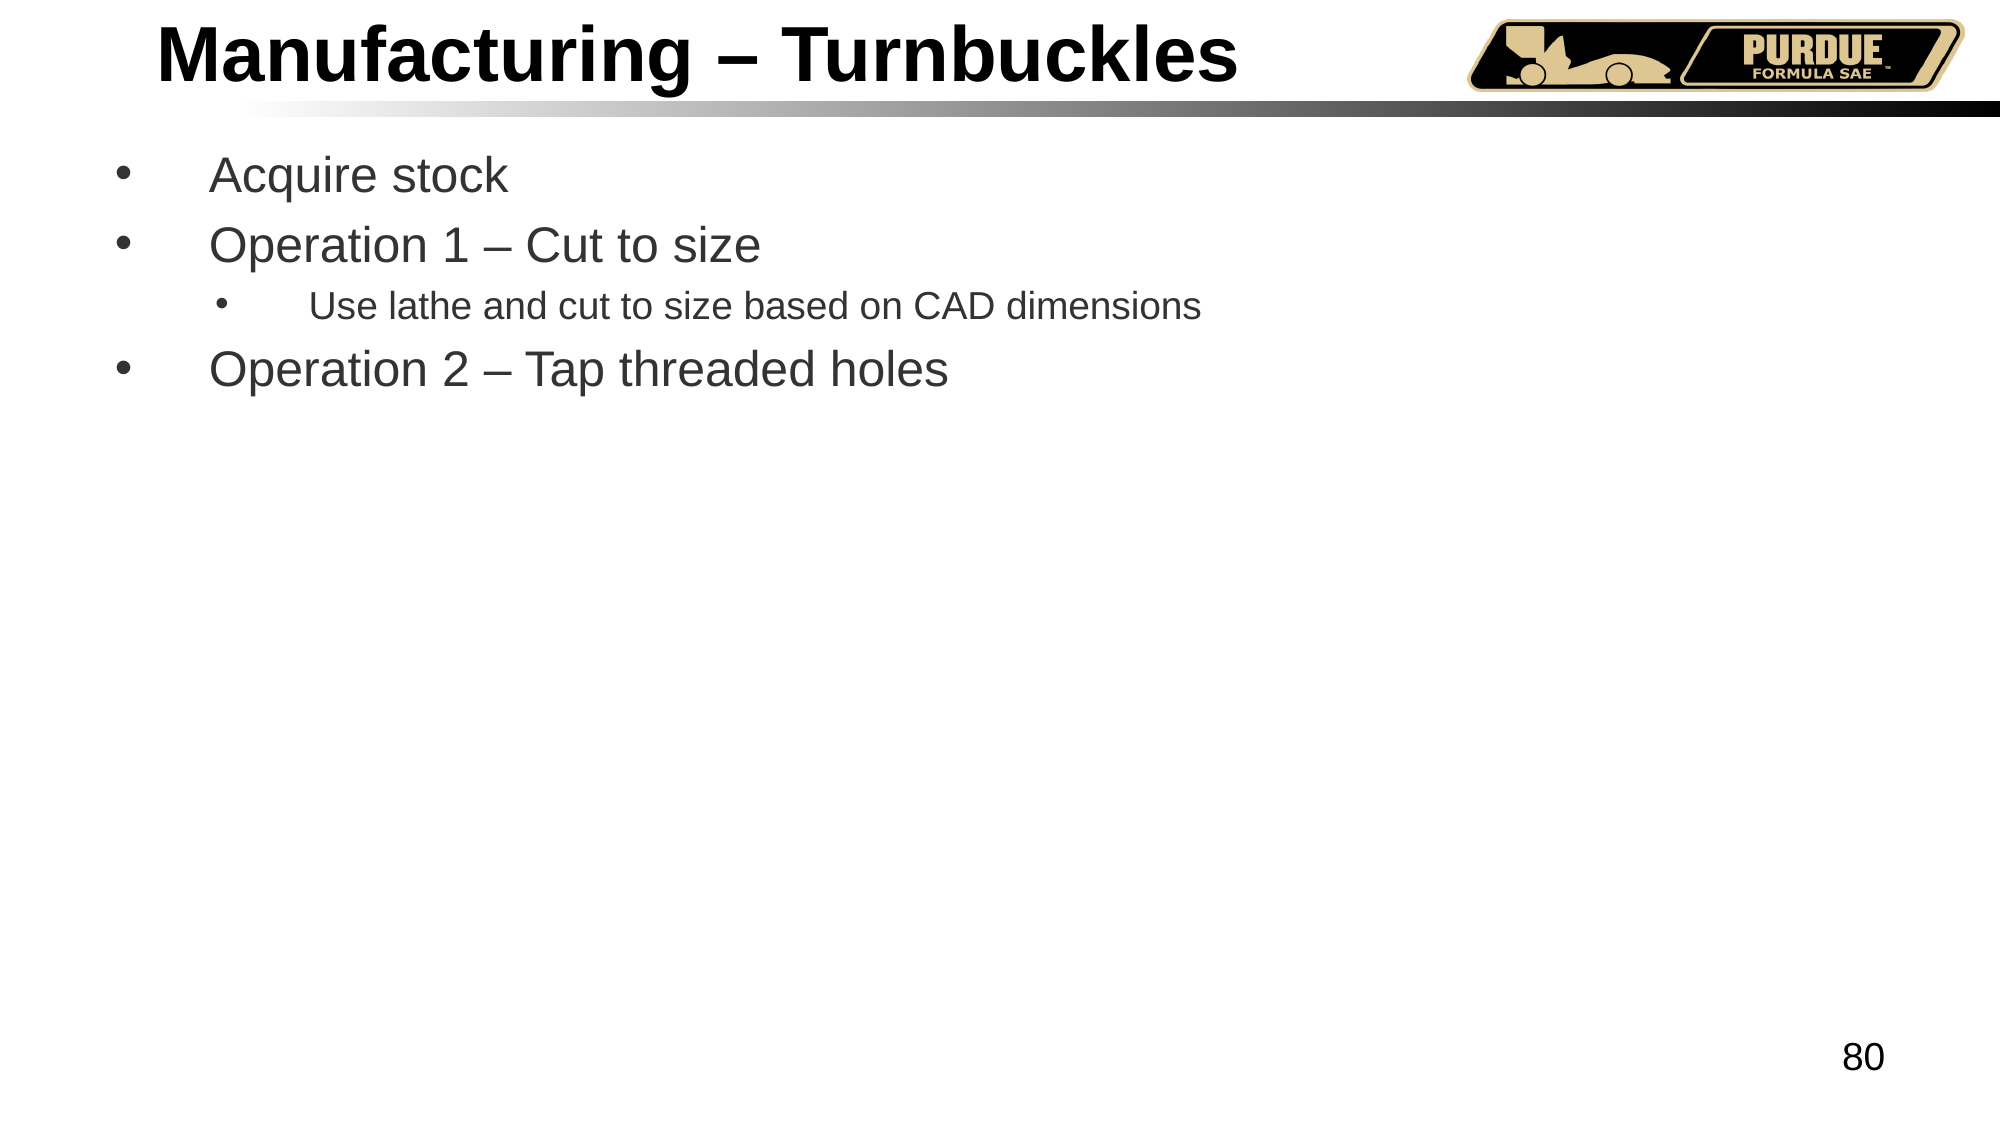

# Manufacturing – Turnbuckles
Acquire stock
Operation 1 – Cut to size
Use lathe and cut to size based on CAD dimensions
Operation 2 – Tap threaded holes

80